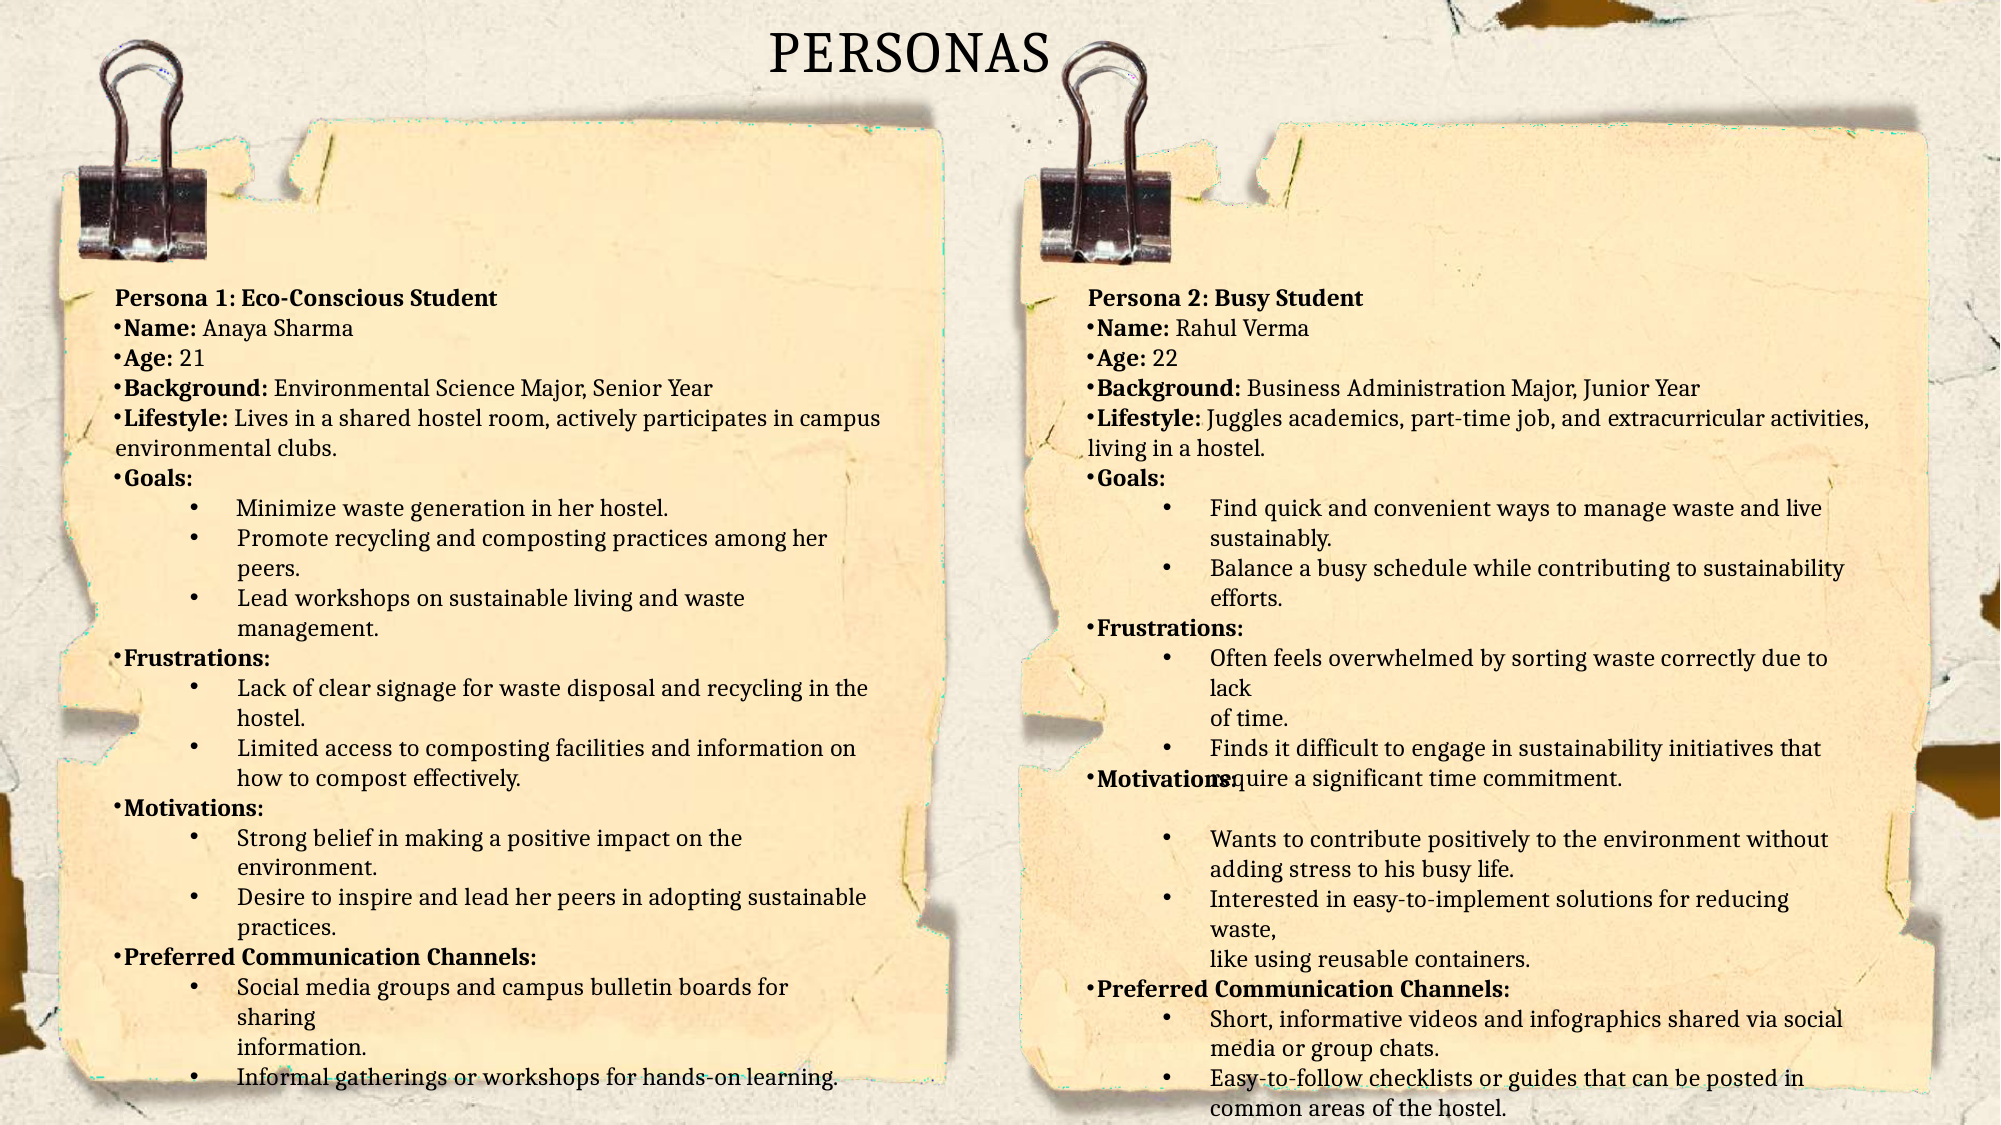

# PERSONAS
Persona 1: Eco-Conscious Student
Name: Anaya Sharma
Age: 21
Background: Environmental Science Major, Senior Year
Lifestyle: Lives in a shared hostel room, actively participates in campus
environmental clubs.
Goals:
Minimize waste generation in her hostel.
Promote recycling and composting practices among her
peers.
Lead workshops on sustainable living and waste management.
Frustrations:
Lack of clear signage for waste disposal and recycling in the hostel.
Limited access to composting facilities and information on
how to compost effectively.
Motivations:
Strong belief in making a positive impact on the environment.
Desire to inspire and lead her peers in adopting sustainable
practices.
Preferred Communication Channels:
Social media groups and campus bulletin boards for sharing
information.
Informal gatherings or workshops for hands-on learning.
Persona 2: Busy Student
Name: Rahul Verma
Age: 22
Background: Business Administration Major, Junior Year
Lifestyle: Juggles academics, part-time job, and extracurricular activities,
living in a hostel.
Goals:
Find quick and convenient ways to manage waste and live
sustainably.
Balance a busy schedule while contributing to sustainability efforts.

Often feels overwhelmed by sorting waste correctly due to lack
of time.
Finds it difficult to engage in sustainability initiatives that
require a significant time commitment.

Wants to contribute positively to the environment without adding stress to his busy life.
Interested in easy-to-implement solutions for reducing waste,
like using reusable containers.
Preferred Communication Channels:
Short, informative videos and infographics shared via social media or group chats.
Easy-to-follow checklists or guides that can be posted in common areas of the hostel.
Frustrations:
Motivations: